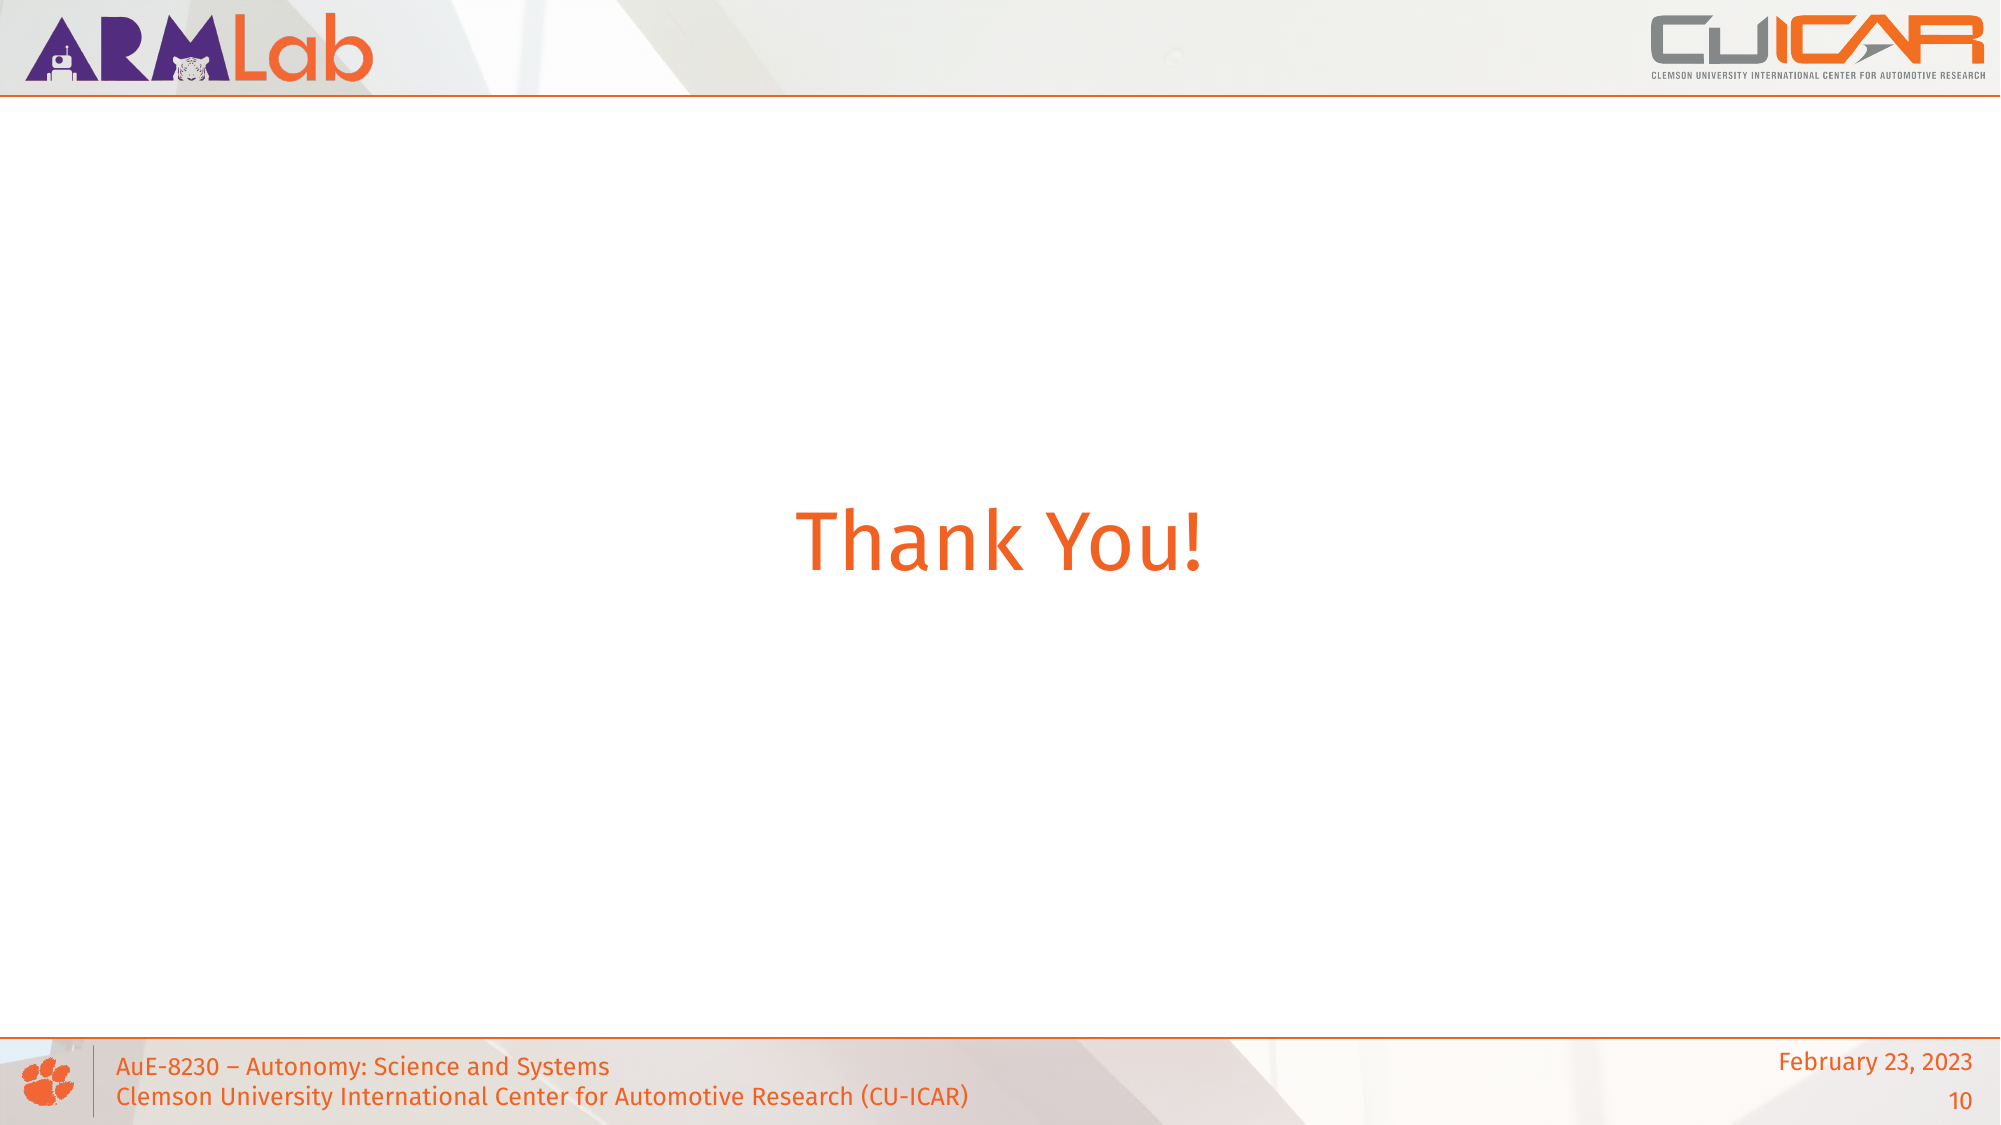

# Thank You!
February 23, 2023
10